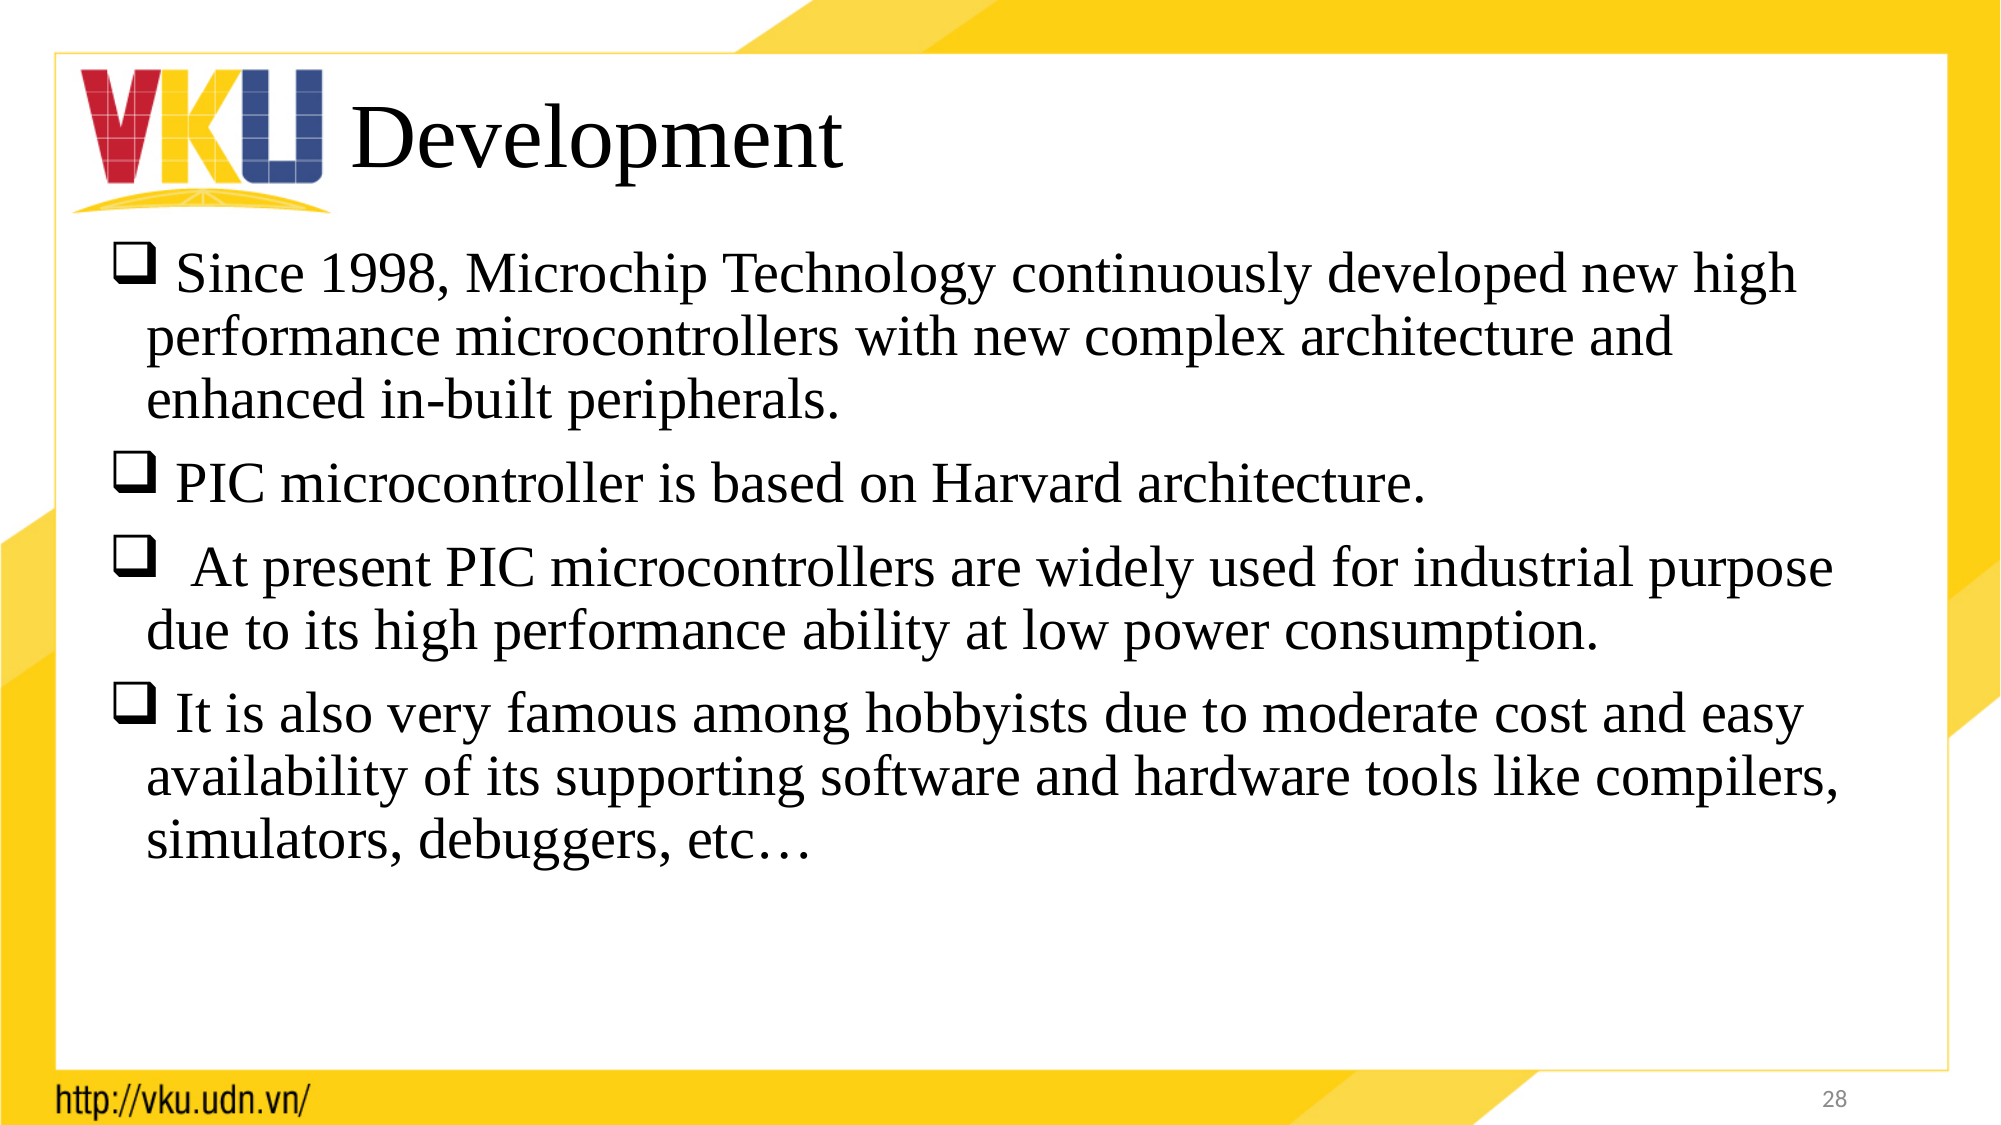

# Development
 Since 1998, Microchip Technology continuously developed new high performance microcontrollers with new complex architecture and enhanced in-built peripherals.
 PIC microcontroller is based on Harvard architecture.
  At present PIC microcontrollers are widely used for industrial purpose due to its high performance ability at low power consumption.
 It is also very famous among hobbyists due to moderate cost and easy availability of its supporting software and hardware tools like compilers, simulators, debuggers, etc…
28